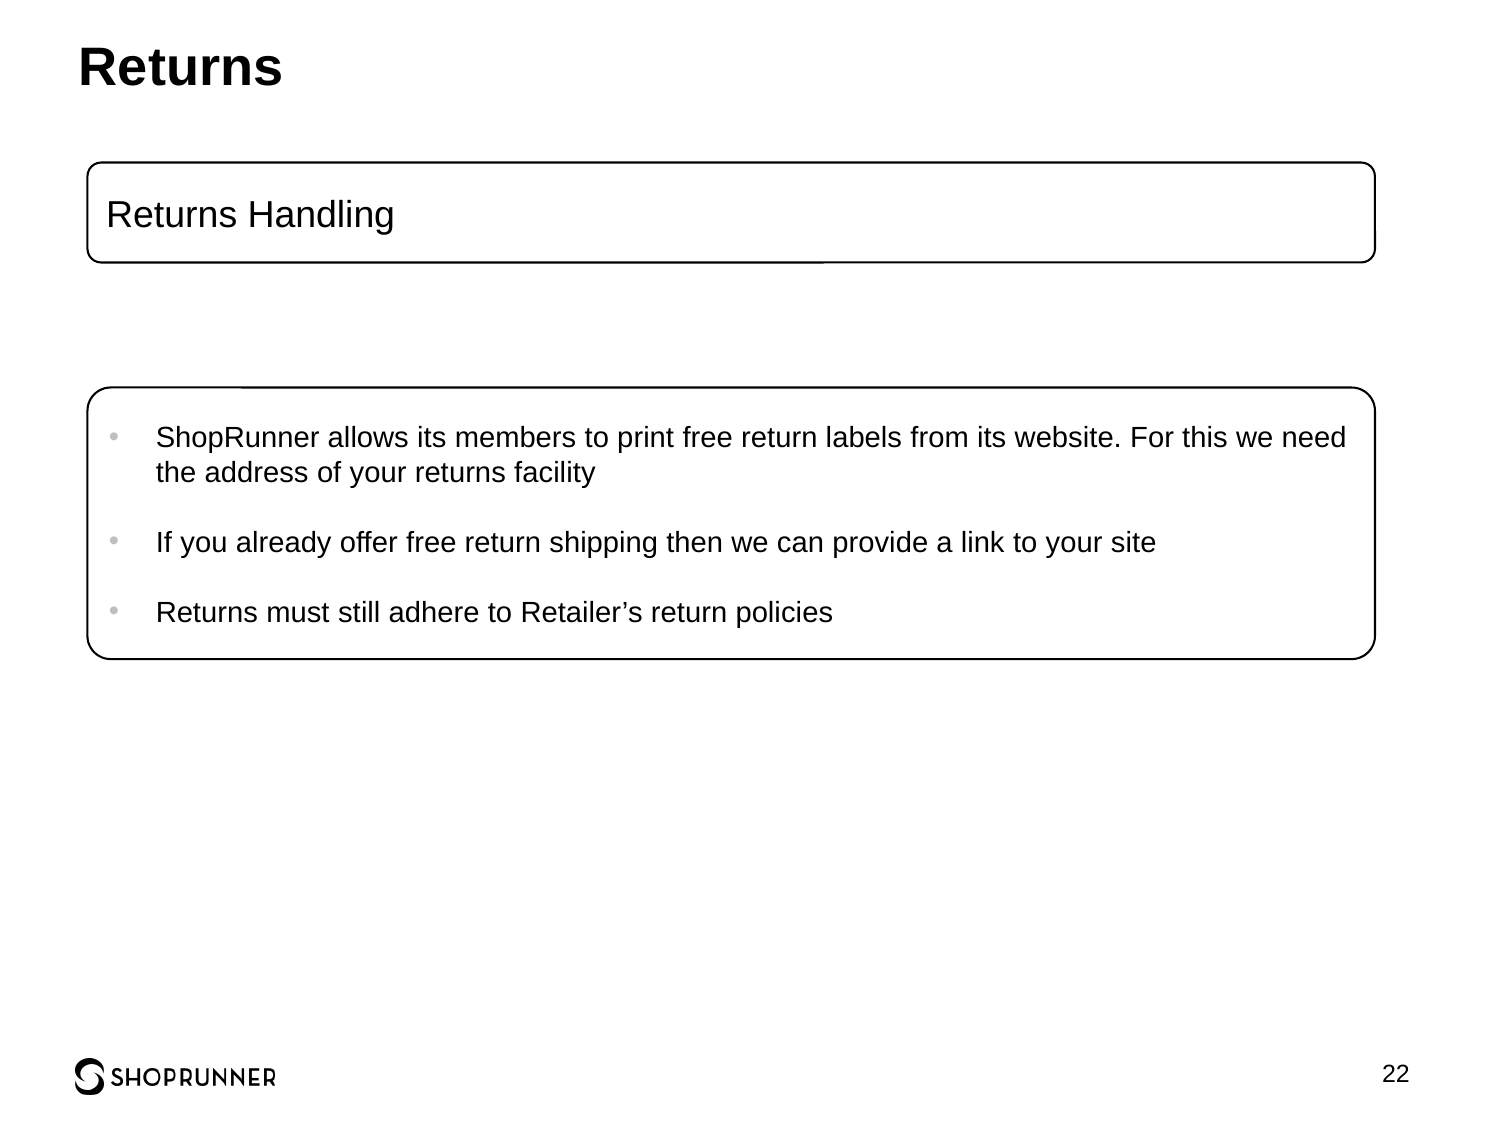

Returns
Returns Handling
ShopRunner allows its members to print free return labels from its website. For this we need the address of your returns facility

If you already offer free return shipping then we can provide a link to your site

Returns must still adhere to Retailer’s return policies
22